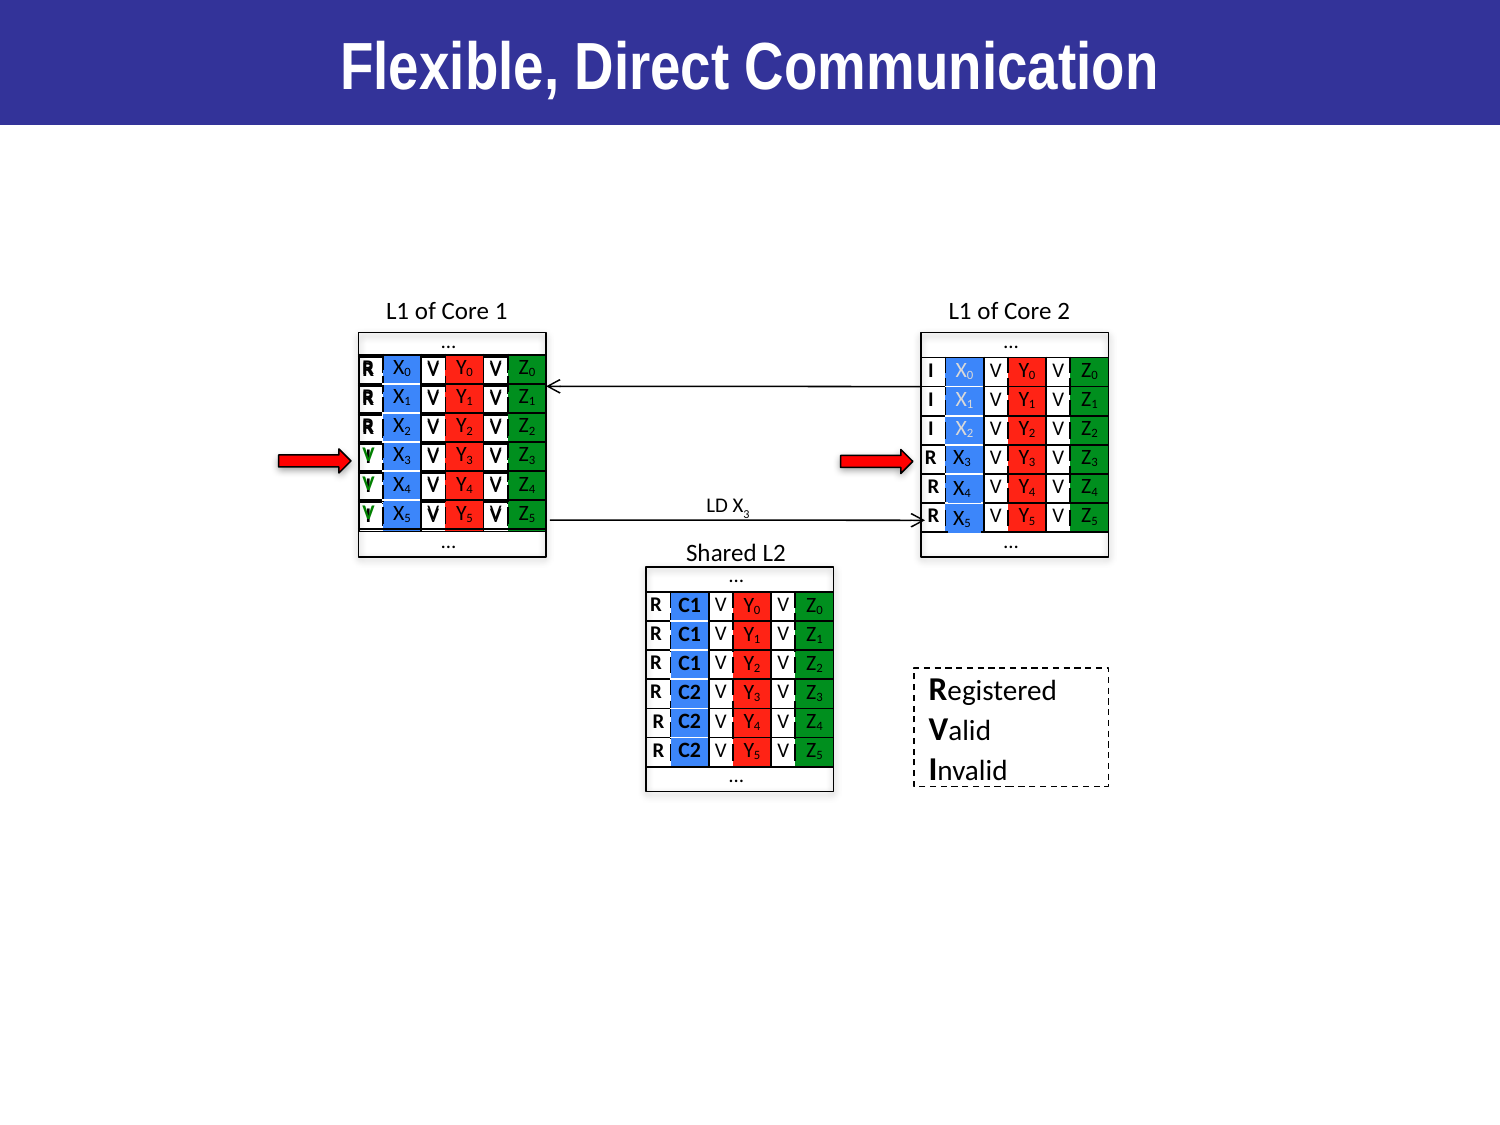

Flexible, Direct Communication
# Flexible, Direct Communication
L1 of Core 1
L1 of Core 2
…
…

| R | X0 | V | Y0 | V | Z0 |
| --- | --- | --- | --- | --- | --- |
| R | X1 | V | Y1 | V | Z1 |
| R | X2 | V | Y2 | V | Z2 |
| V | X3 | V | Y3 | V | Z3 |
| V | X4 | V | Y4 | V | Z4 |
| V | X5 | V | Y5 | V | Z5 |
| R | X0 | V | Y0 | V | Z0 |
| --- | --- | --- | --- | --- | --- |
| R | X1 | V | Y1 | V | Z1 |
| R | X2 | V | Y2 | V | Z2 |
| I | X3 | V | Y3 | V | Z3 |
| I | X4 | V | Y4 | V | Z4 |
| I | X5 | V | Y5 | V | Z5 |
| I | X0 | V | Y0 | V | Z0 |
| --- | --- | --- | --- | --- | --- |
| I | X1 | V | Y1 | V | Z1 |
| I | X2 | V | Y2 | V | Z2 |
| R | X3 | V | Y3 | V | Z3 |
| R | X4 | V | Y4 | V | Z4 |
| R | X5 | V | Y5 | V | Z5 |
| X3 |
| --- |

| X4 |
| --- |
LD X3
| X5 |
| --- |
…
…
Shared L2
…

| R | C1 | V | Y0 | V | Z0 |
| --- | --- | --- | --- | --- | --- |
| R | C1 | V | Y1 | V | Z1 |
| R | C1 | V | Y2 | V | Z2 |
| R | C2 | V | Y3 | V | Z3 |
| R | C2 | V | Y4 | V | Z4 |
| R | C2 | V | Y5 | V | Z5 |
Registered
Valid
Invalid
…